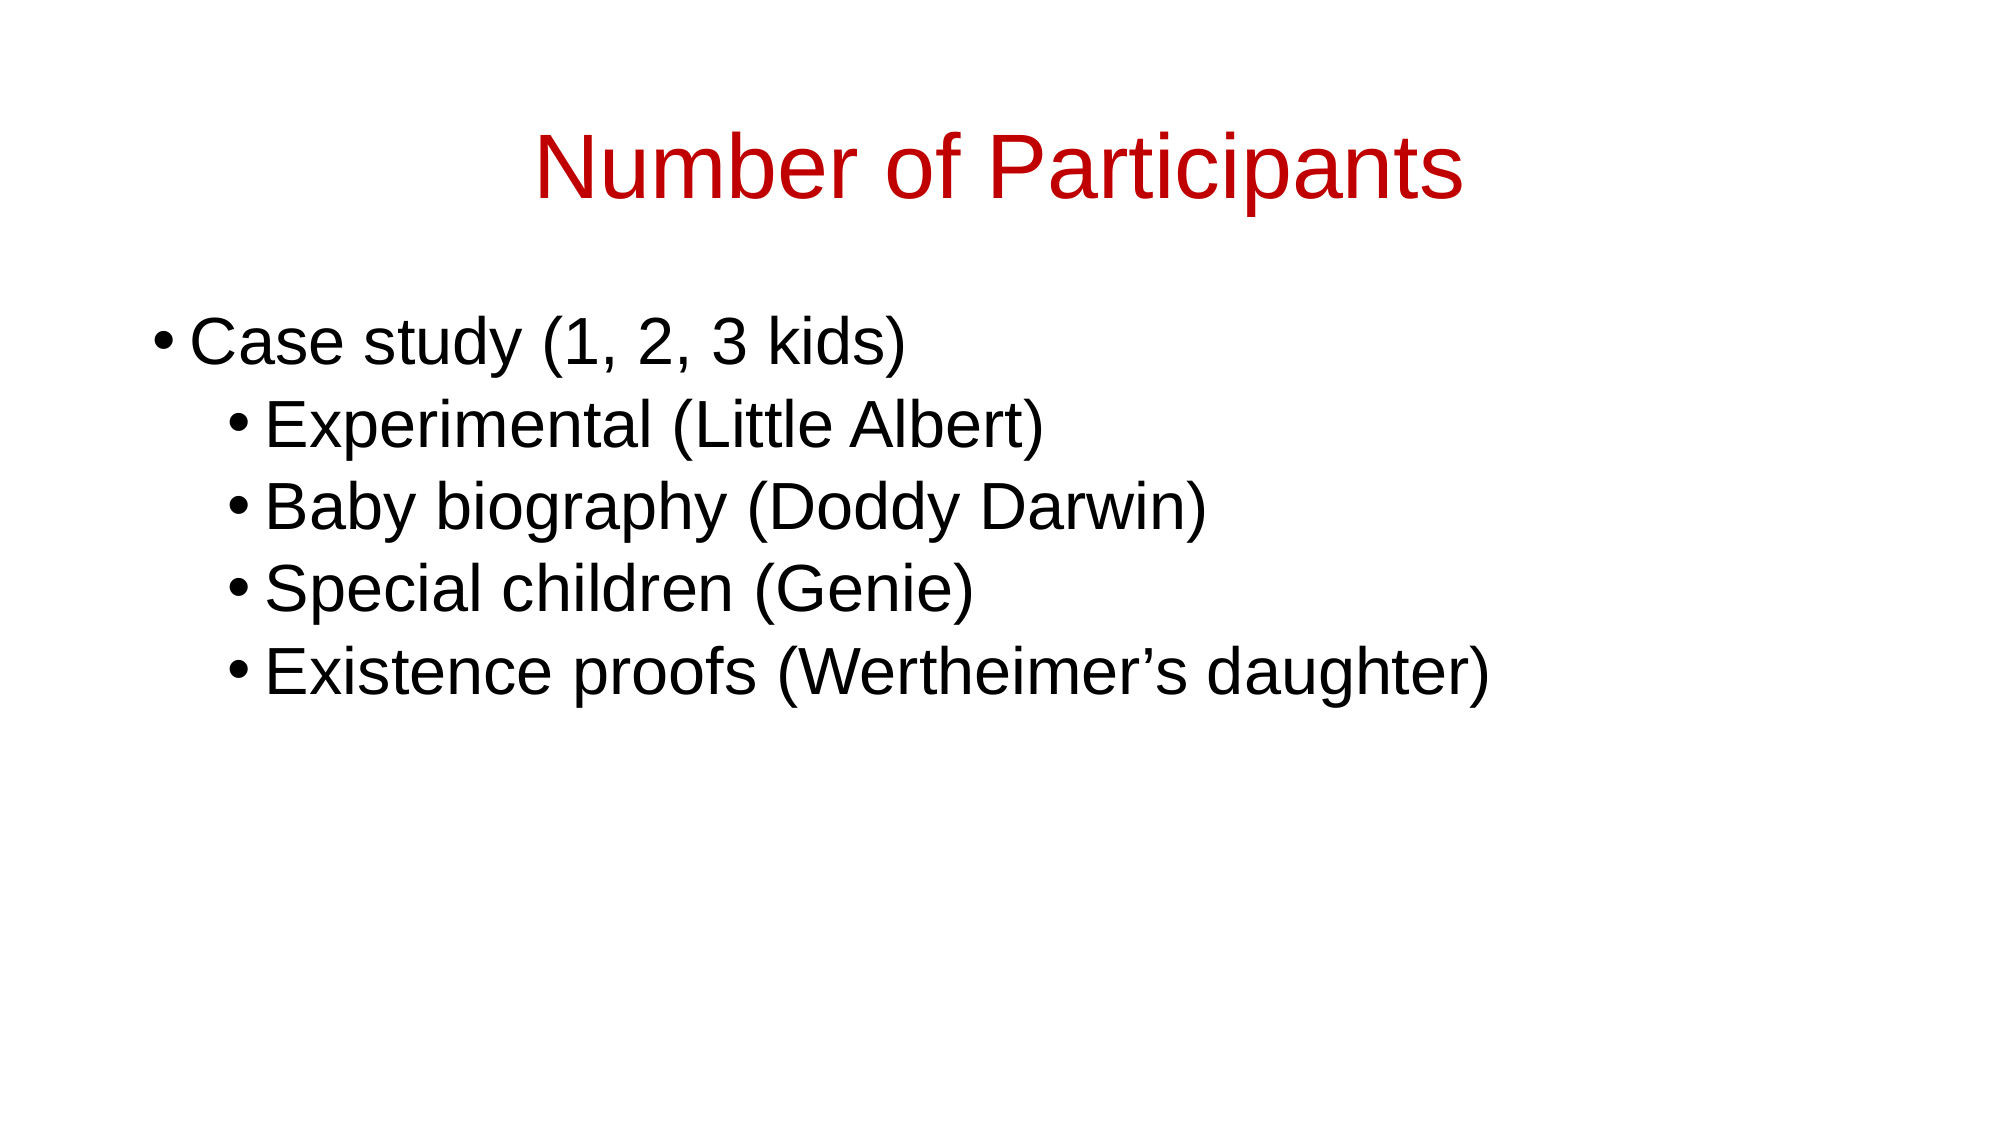

# Number of Participants
Case study (1, 2, 3 kids)
Experimental (Little Albert)
Baby biography (Doddy Darwin)
Special children (Genie)
Existence proofs (Wertheimer’s daughter)